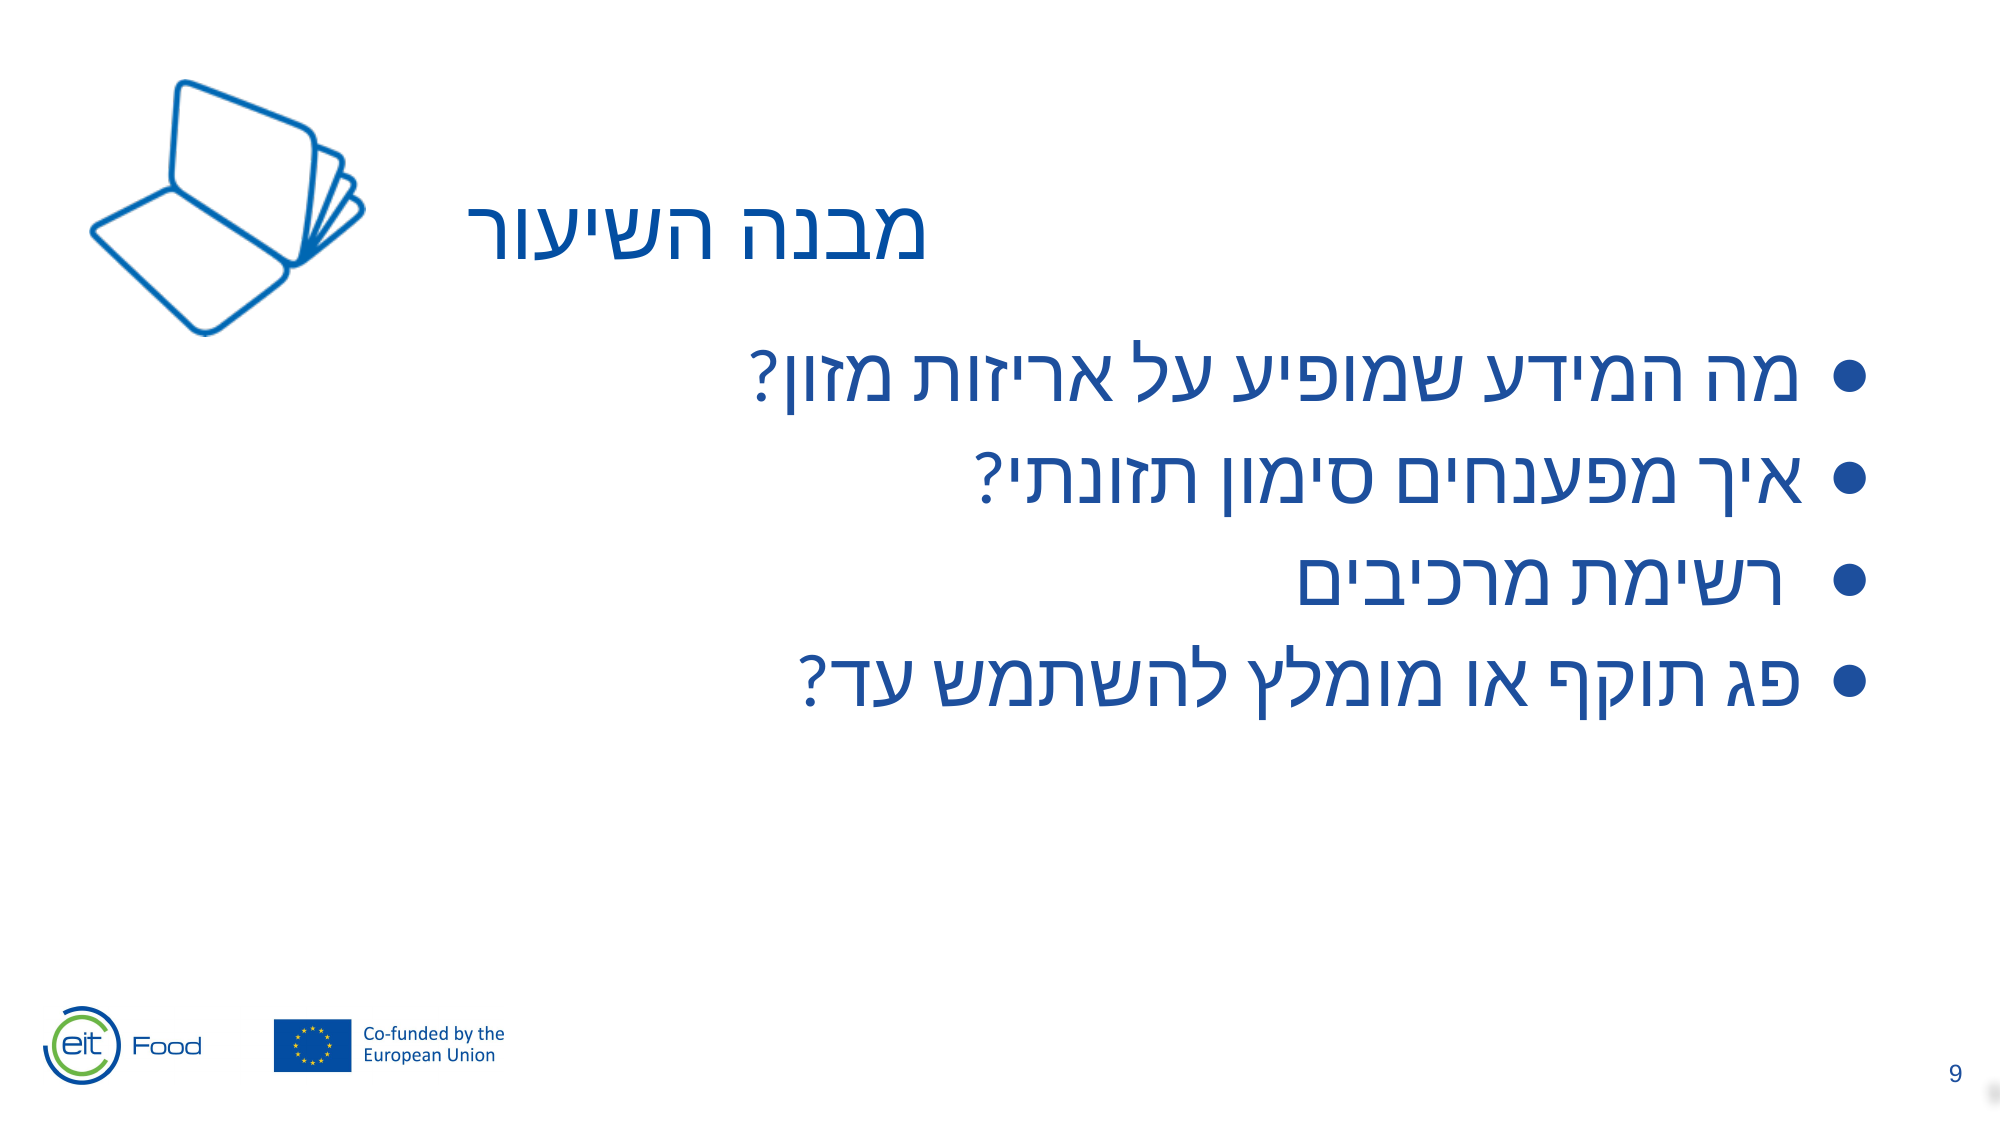

מבנה השיעור

מה המידע שמופיע על אריזות מזון?
איך מפענחים סימון תזונתי?
 רשימת מרכיבים
פג תוקף או מומלץ להשתמש עד?
9